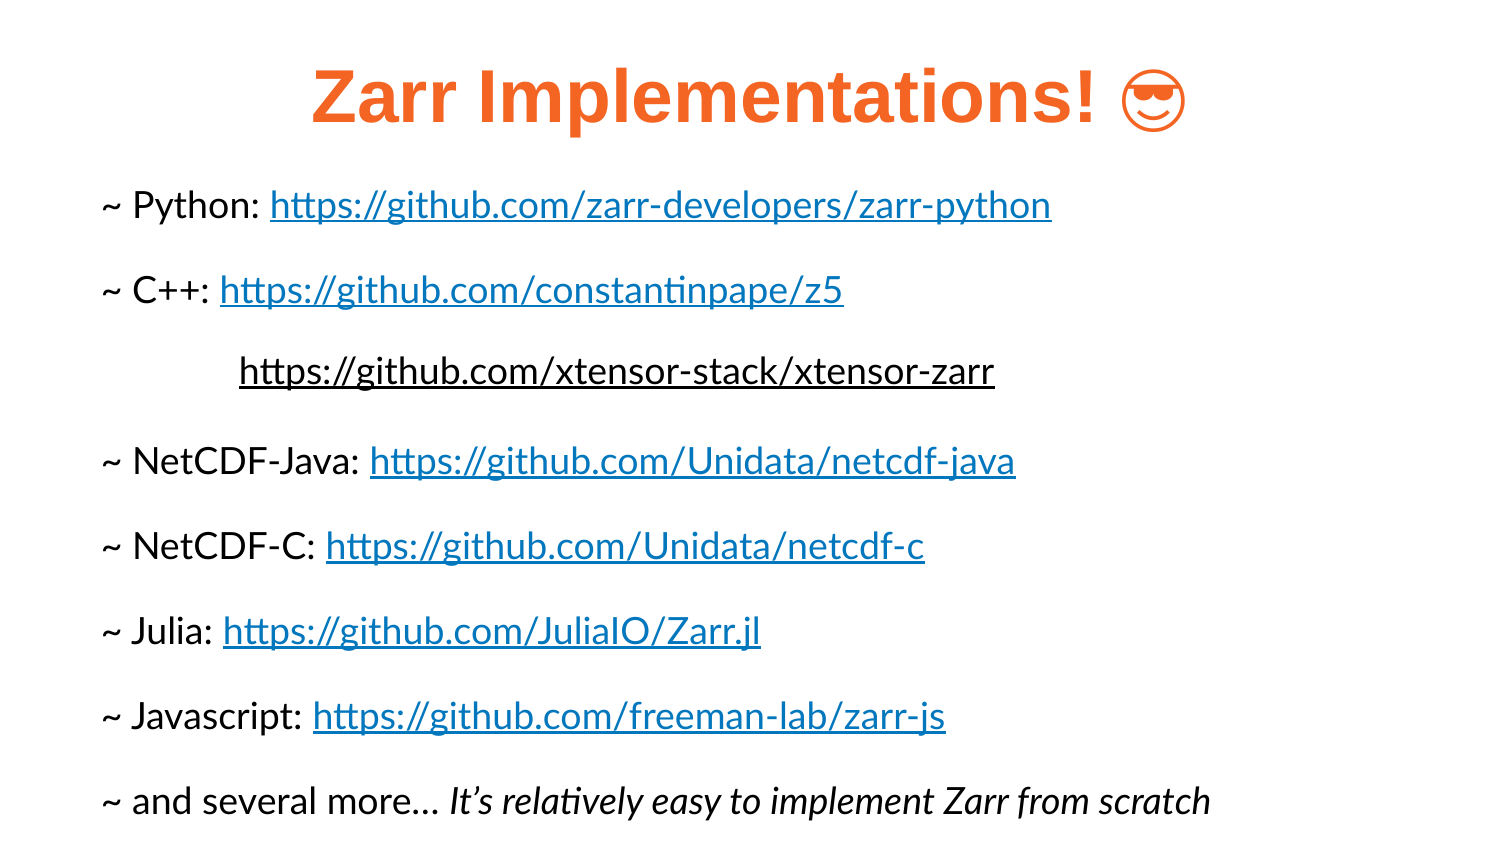

Zarr Implementations! 😎
~ Python: https://github.com/zarr-developers/zarr-python
~ C++: https://github.com/constantinpape/z5
        https://github.com/xtensor-stack/xtensor-zarr
~ NetCDF-Java: https://github.com/Unidata/netcdf-java
~ NetCDF-C: https://github.com/Unidata/netcdf-c
~ Julia: https://github.com/JuliaIO/Zarr.jl
~ Javascript: https://github.com/freeman-lab/zarr-js
~ and several more… It’s relatively easy to implement Zarr from scratch